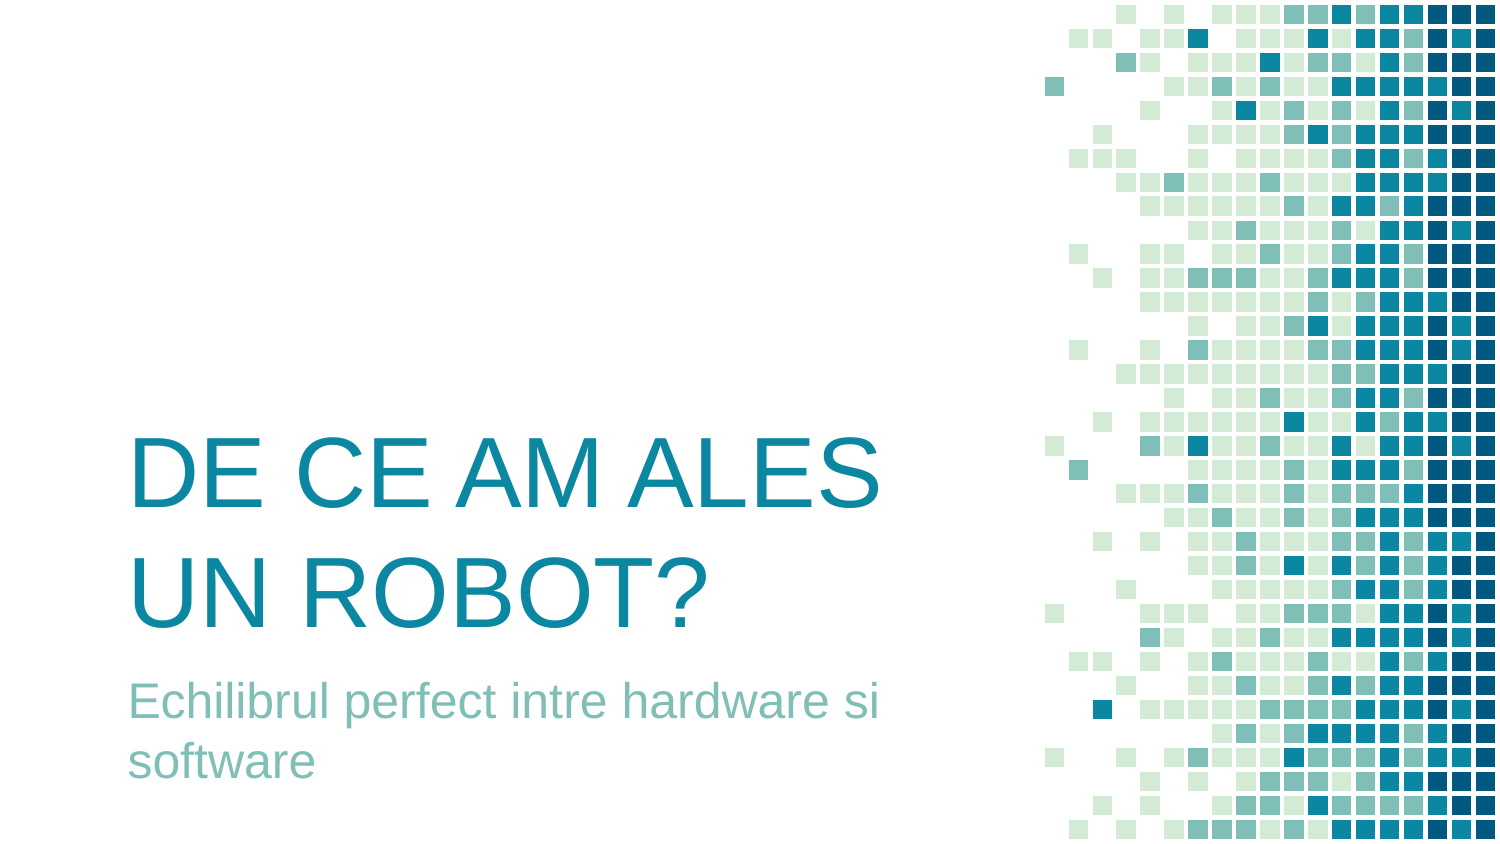

# DE CE AM ALES UN ROBOT?
Echilibrul perfect intre hardware si software